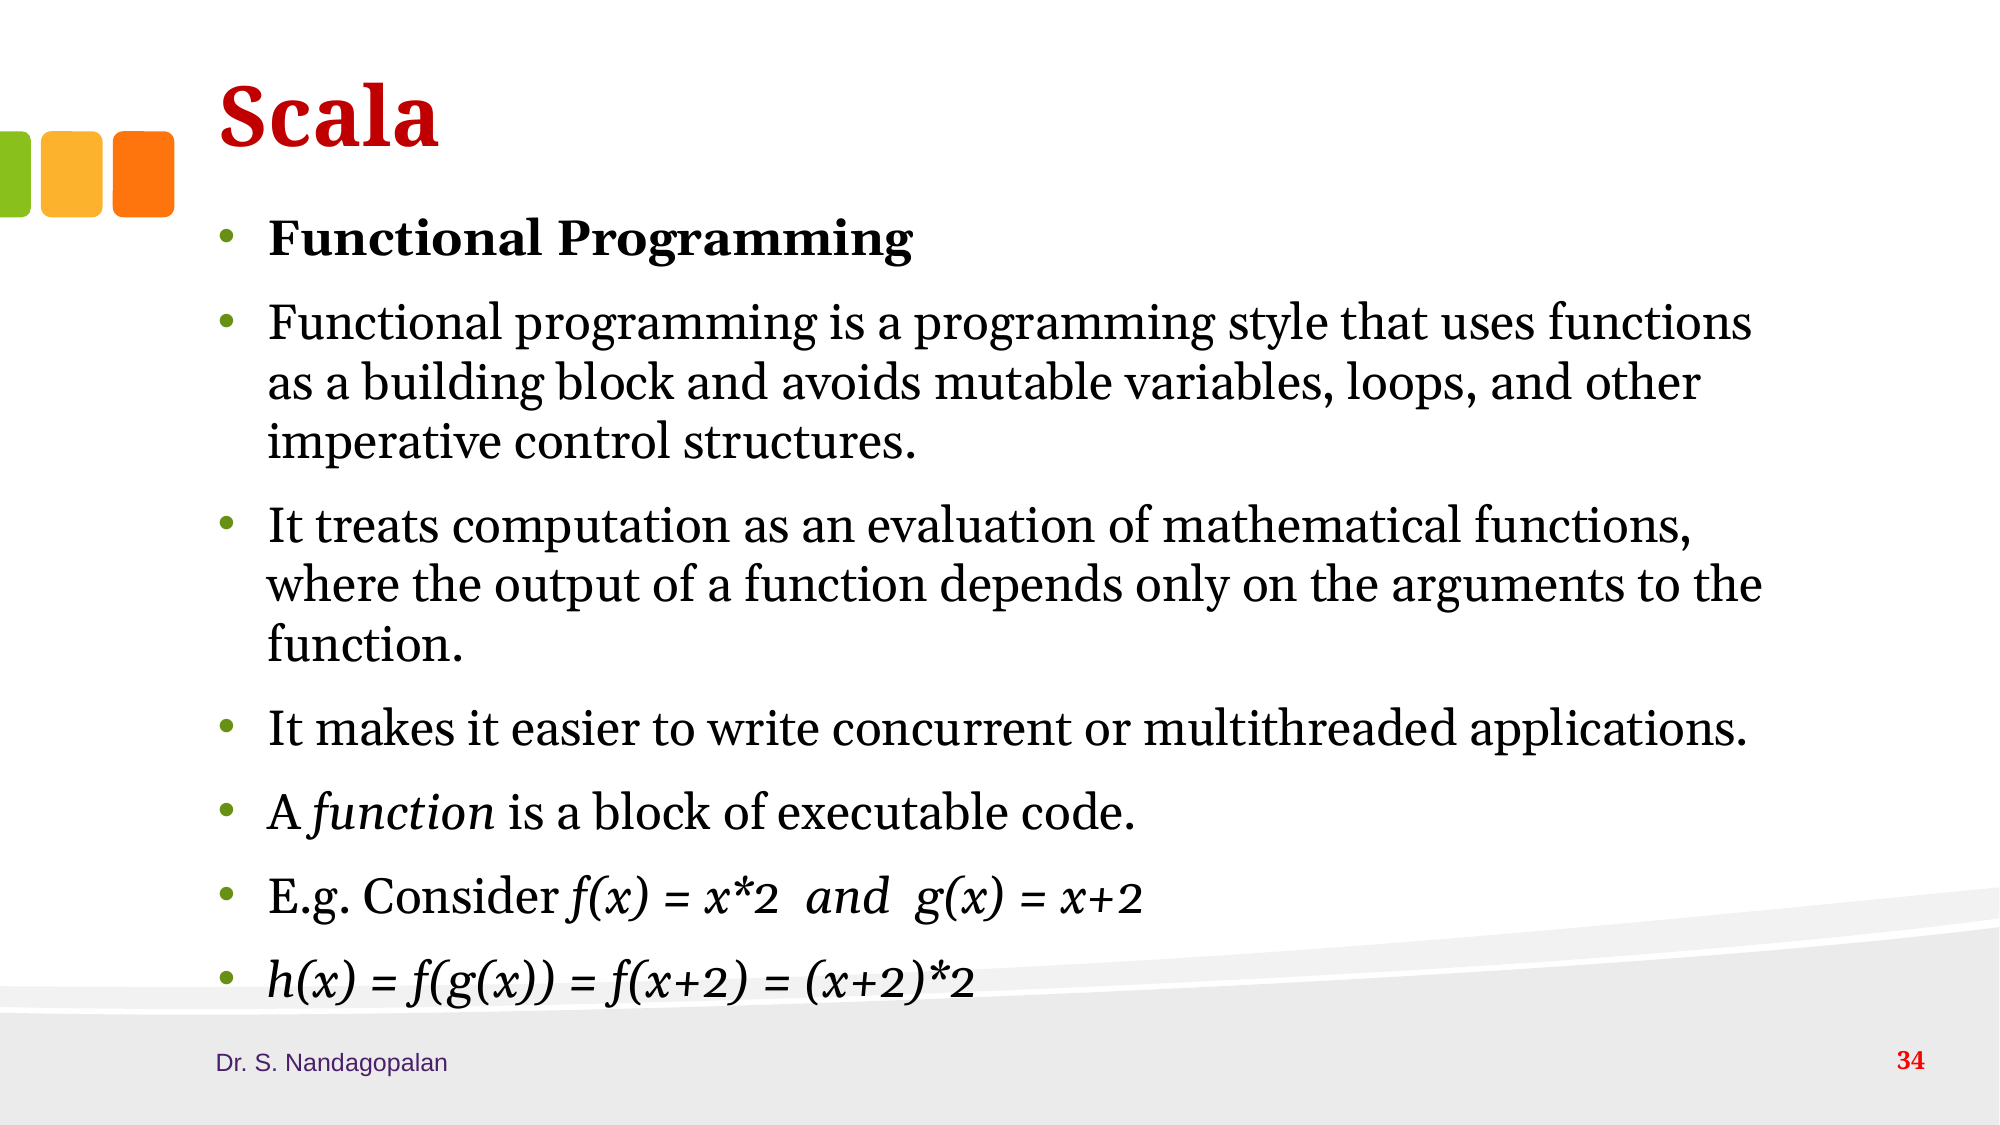

# Scala
Functional Programming
Functional programming is a programming style that uses functions as a building block and avoids mutable variables, loops, and other imperative control structures.
It treats computation as an evaluation of mathematical functions, where the output of a function depends only on the arguments to the function.
It makes it easier to write concurrent or multithreaded applications.
A function is a block of executable code.
E.g. Consider f(x) = x*2  and  g(x) = x+2
h(x) = f(g(x)) = f(x+2) = (x+2)*2
Dr. S. Nandagopalan
34